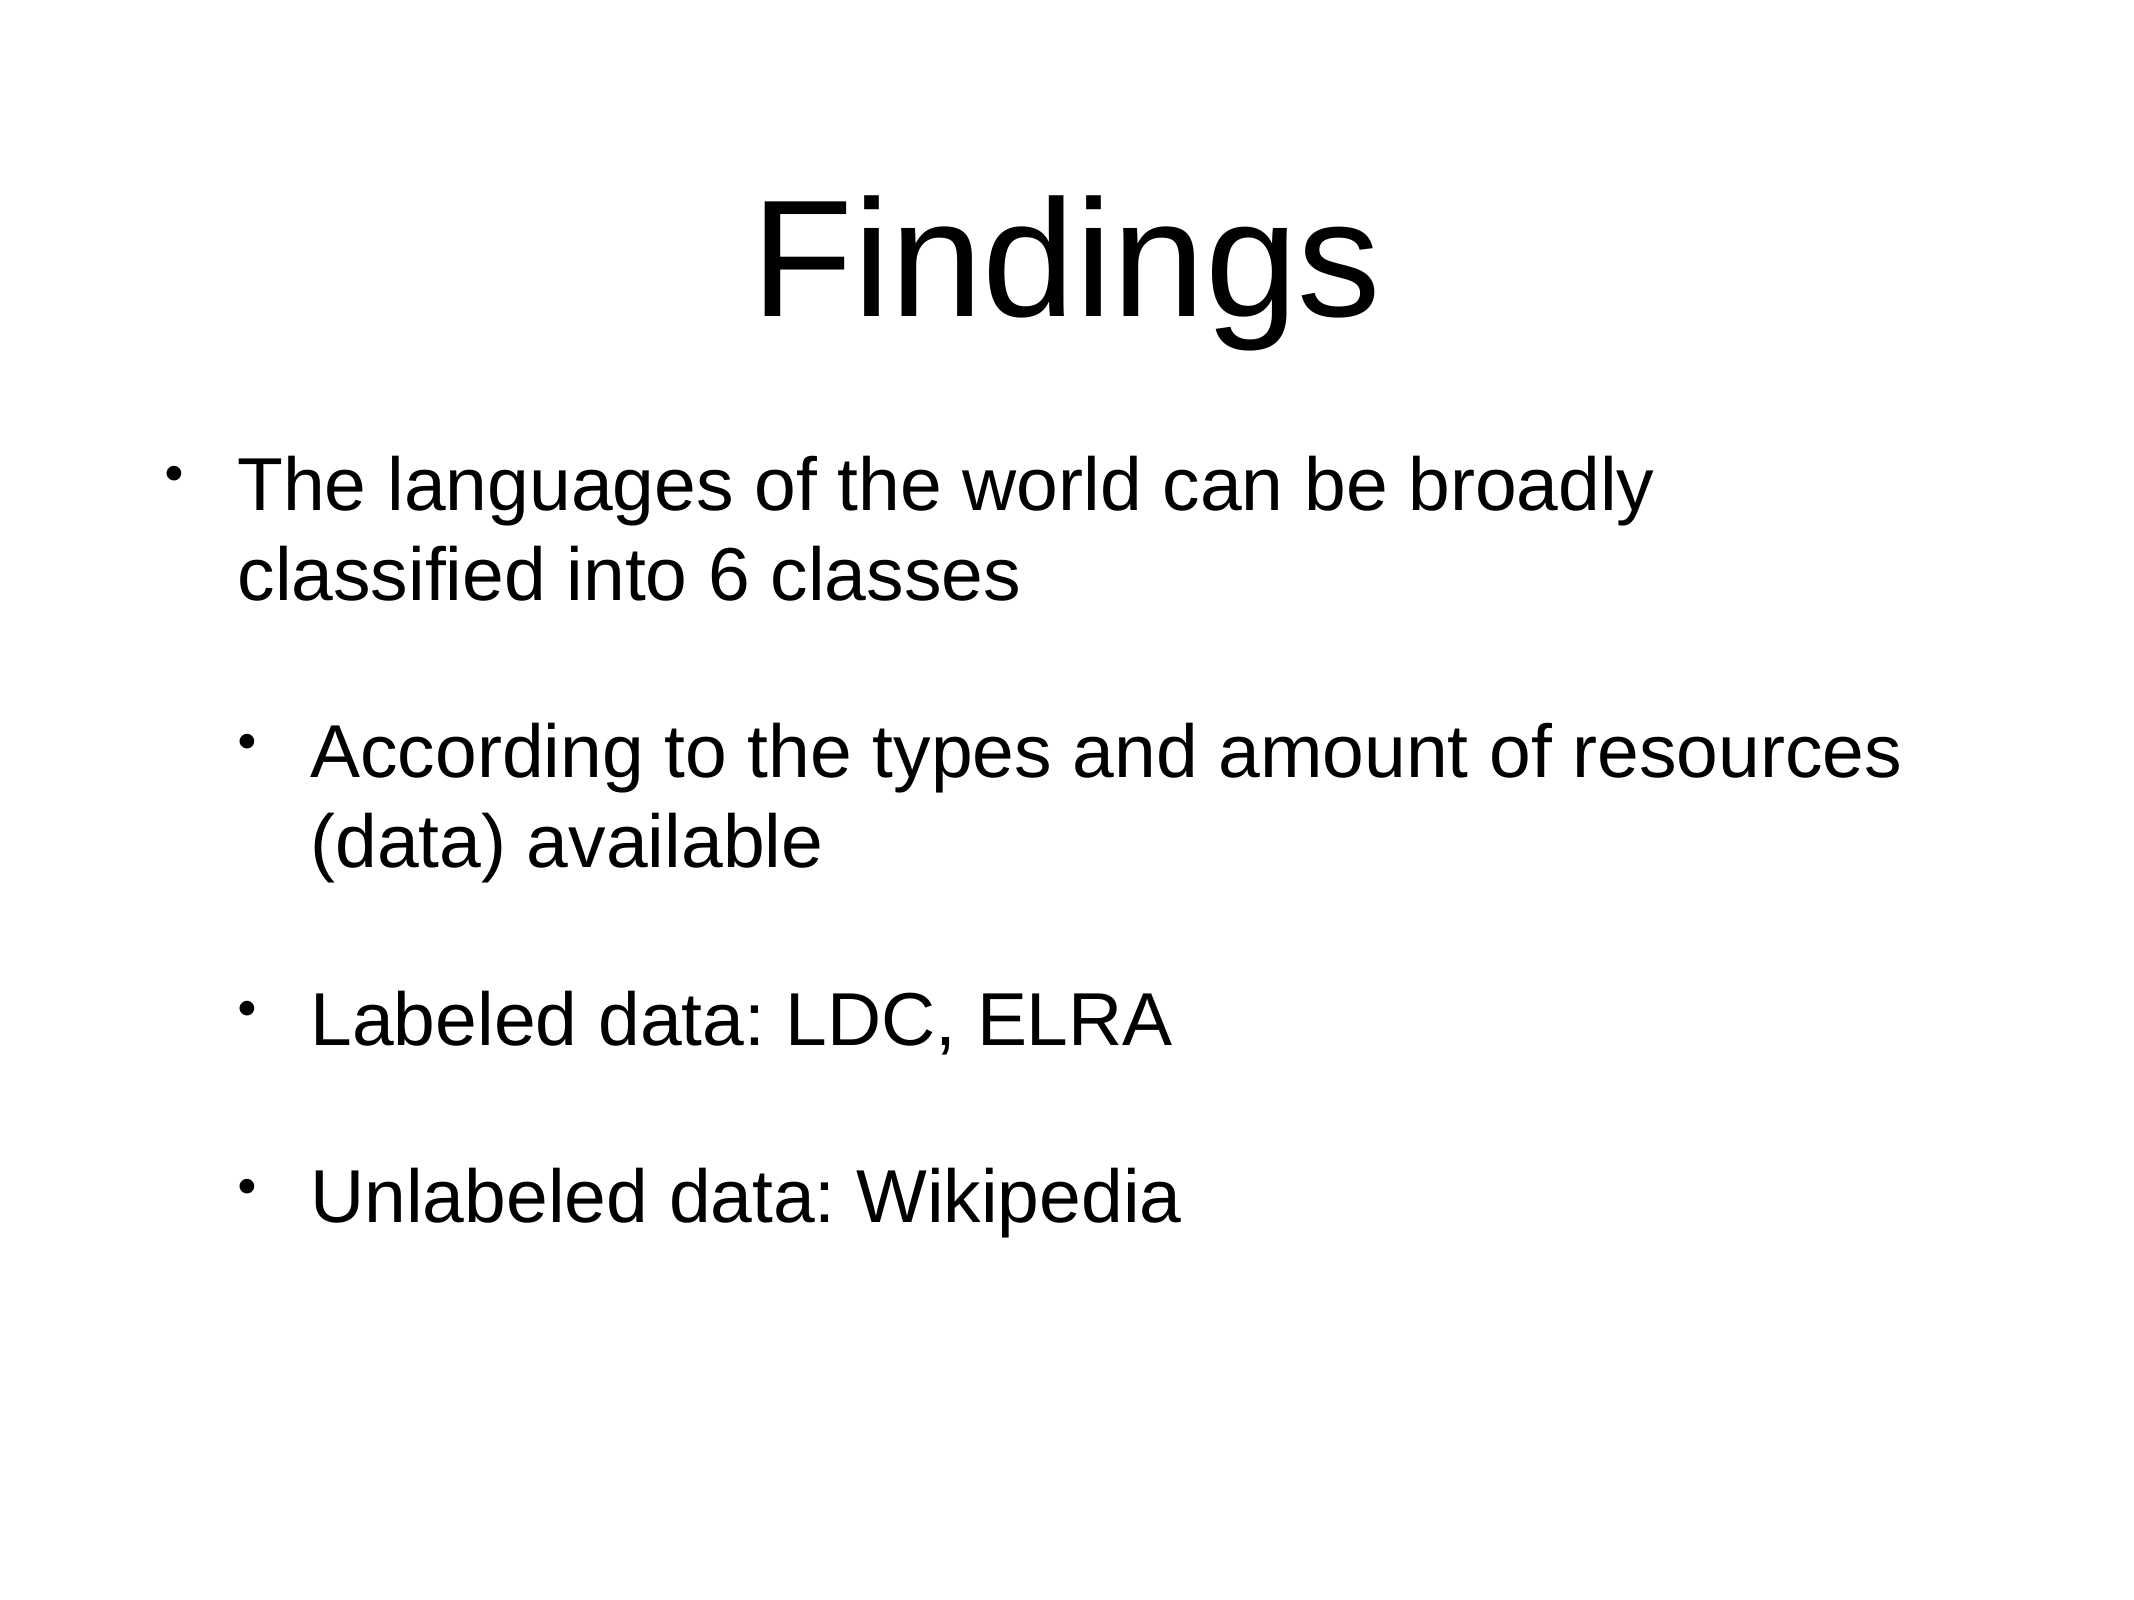

# Findings
The languages of the world can be broadly classified into 6 classes
According to the types and amount of resources (data) available
Labeled data: LDC, ELRA
Unlabeled data: Wikipedia